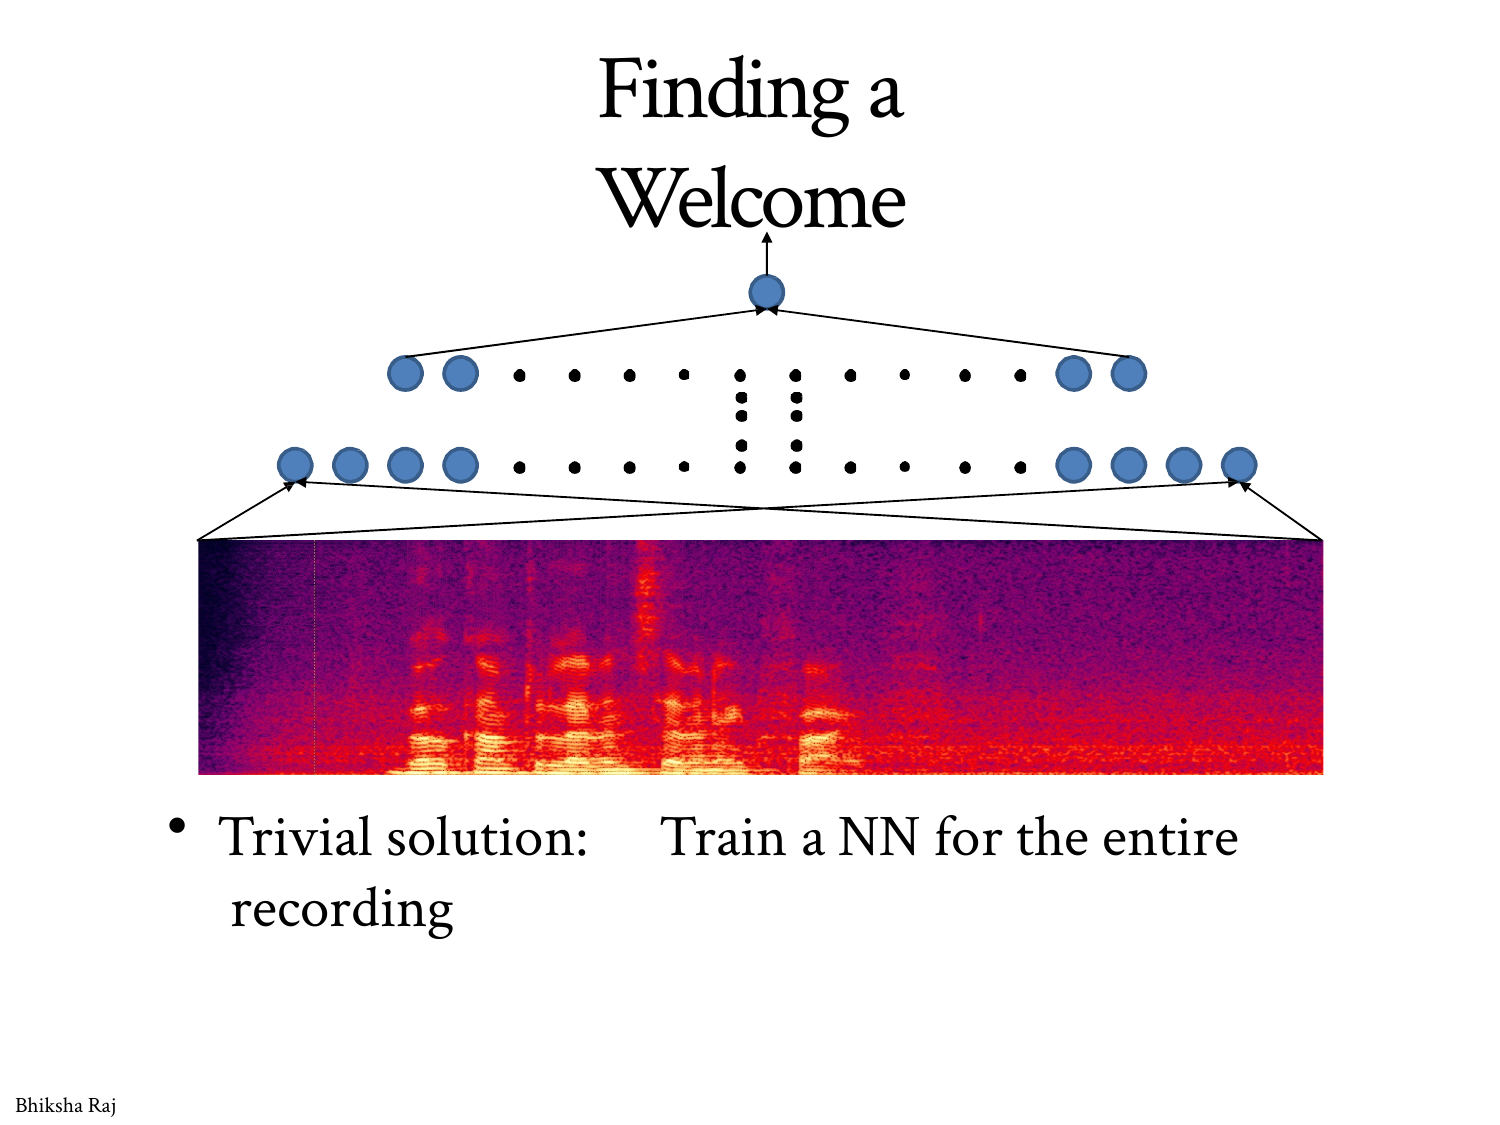

# Finding a Welcome

Trivial solution:	Train a NN for the entire  recording
Bhiksha Raj